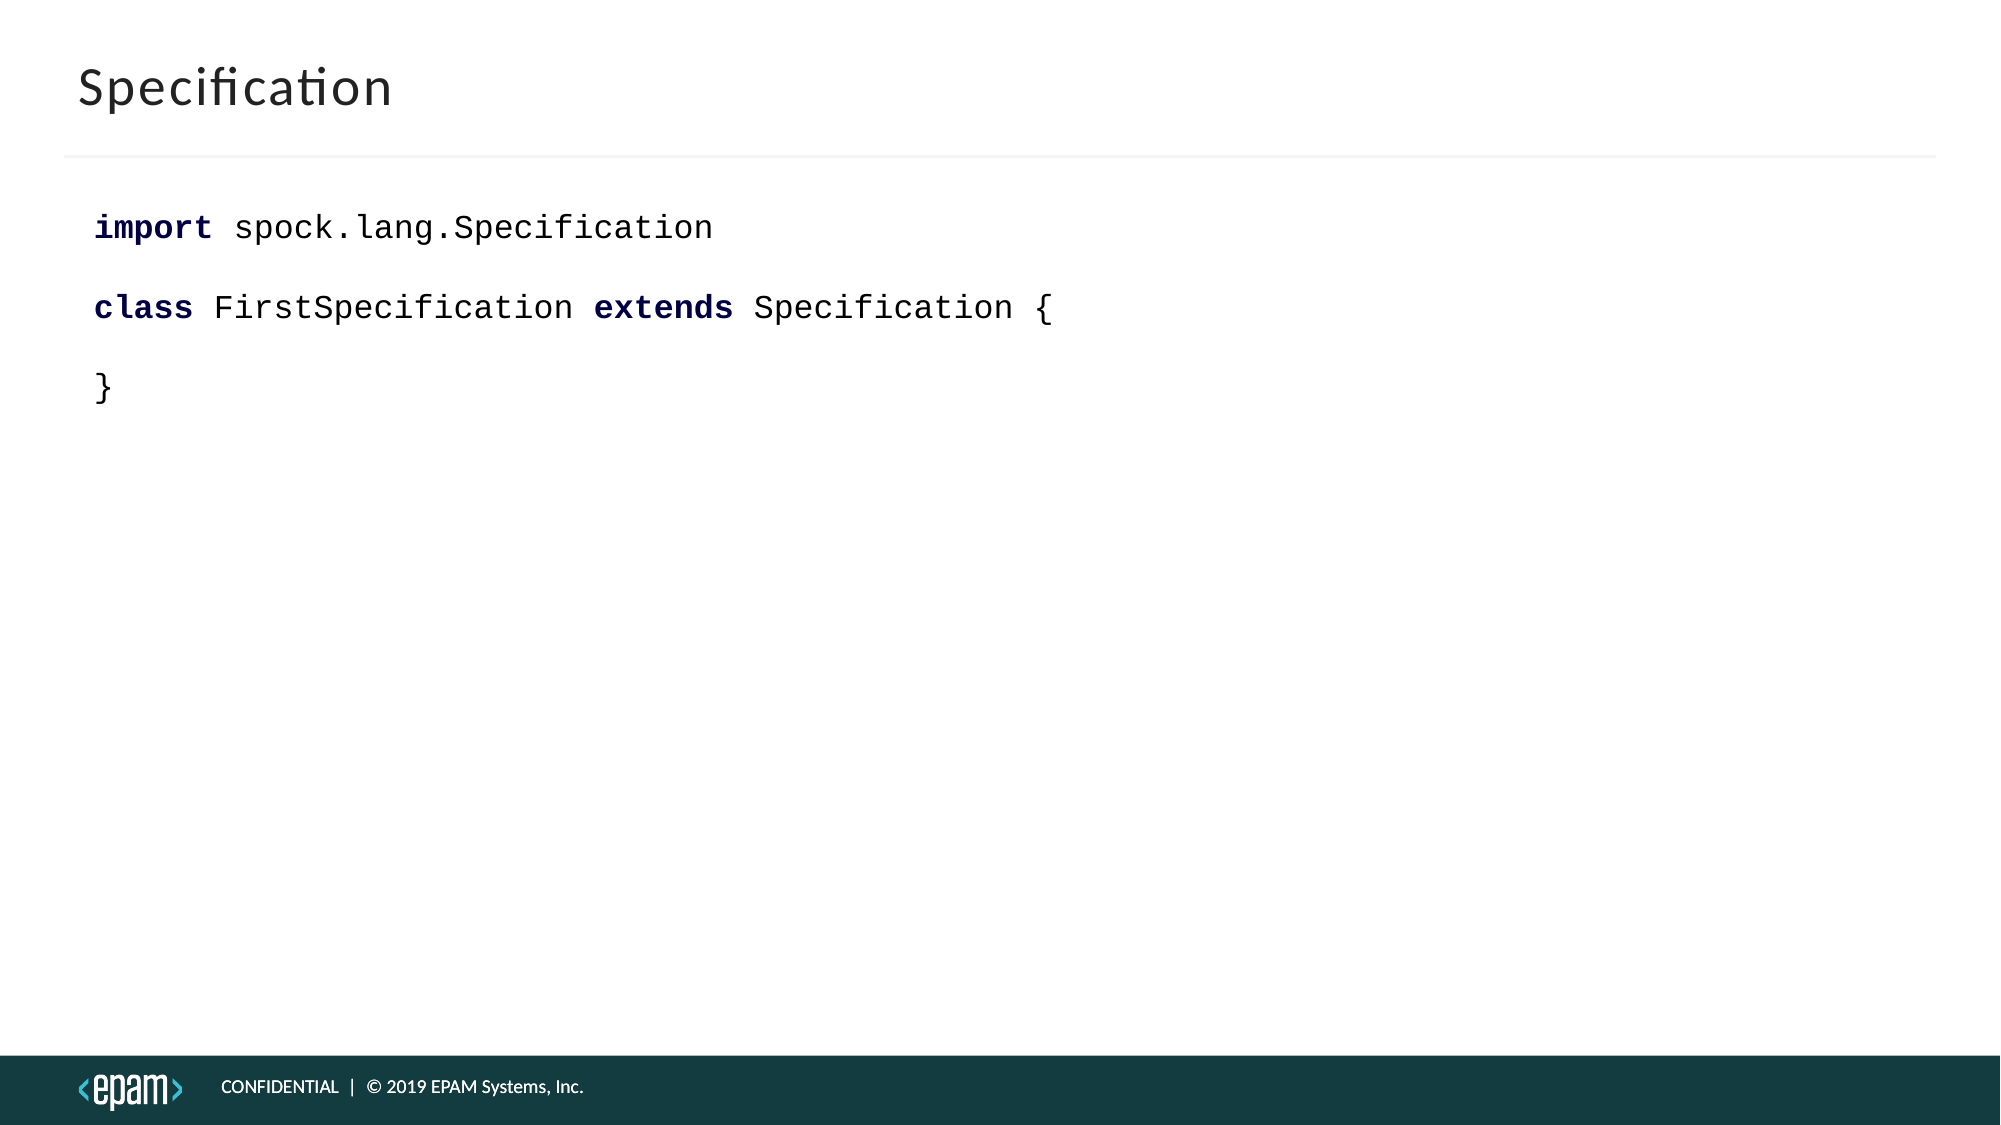

# Specification
import spock.lang.Specification

class FirstSpecification extends Specification {

}
CONFIDENTIAL  |  © 2019 EPAM Systems, Inc.